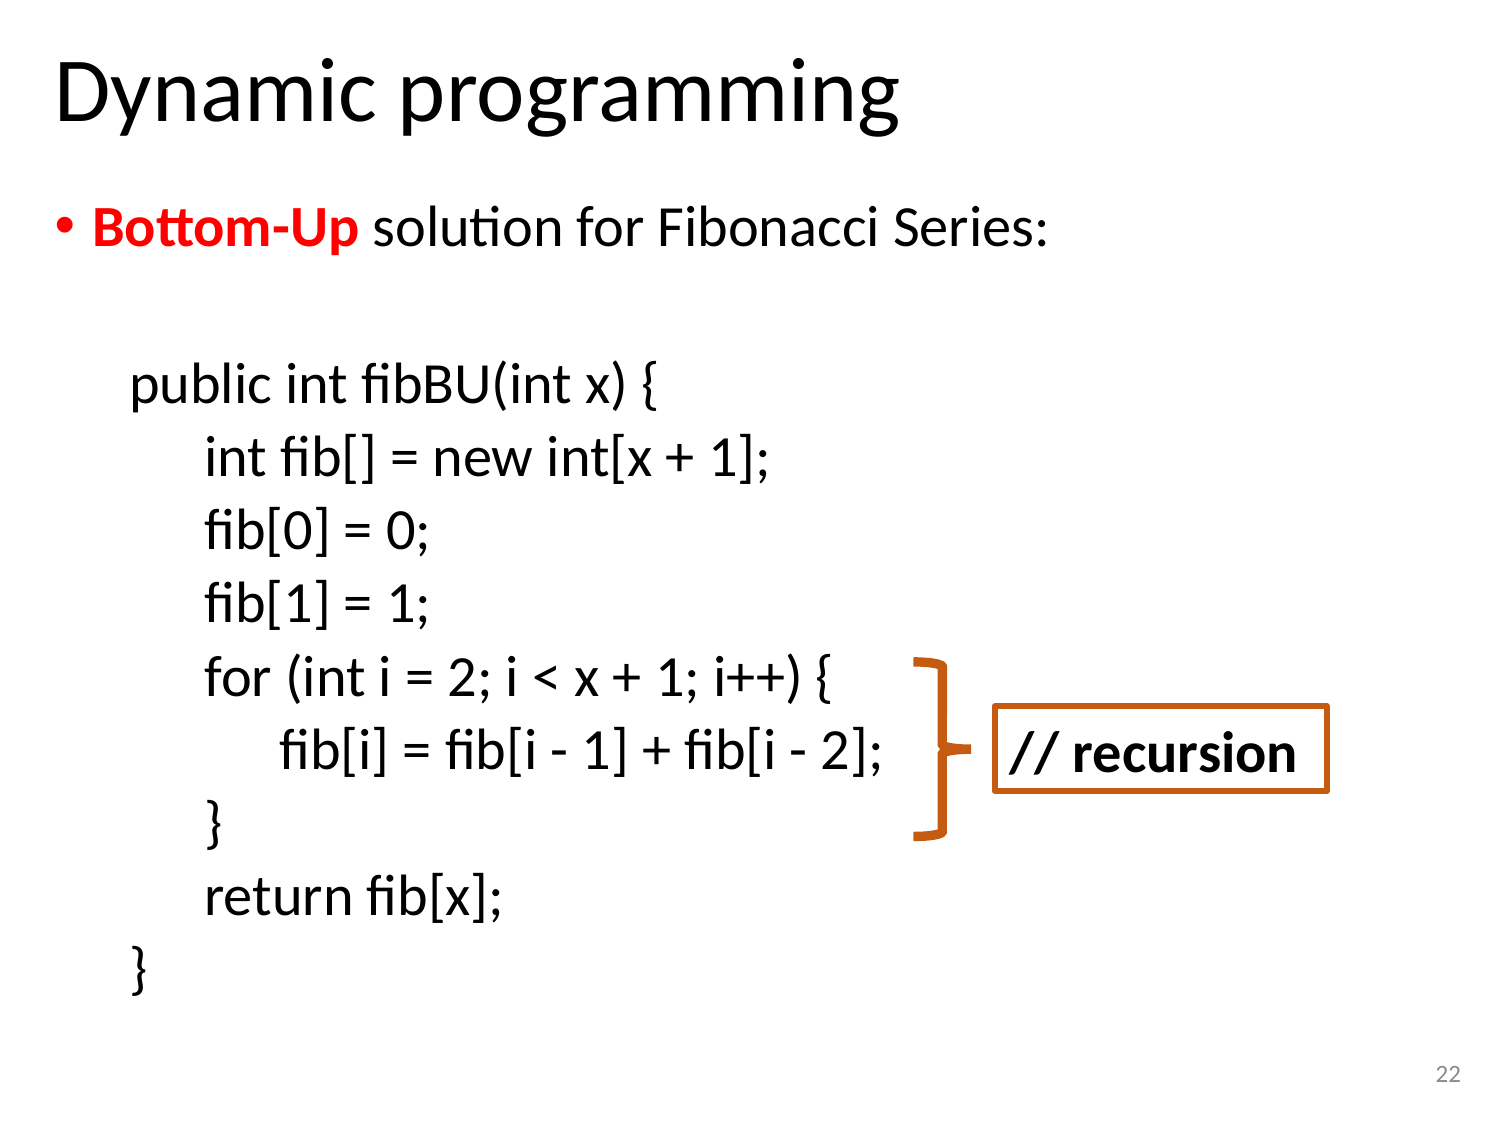

# Dynamic programming
Bottom-Up solution for Fibonacci Series:

public int fibBU(int x) {
int fib[] = new int[x + 1];
fib[0] = 0;
fib[1] = 1;
for (int i = 2; i < x + 1; i++) {
fib[i] = fib[i - 1] + fib[i - 2];
}
return fib[x];
}

// recursion
22